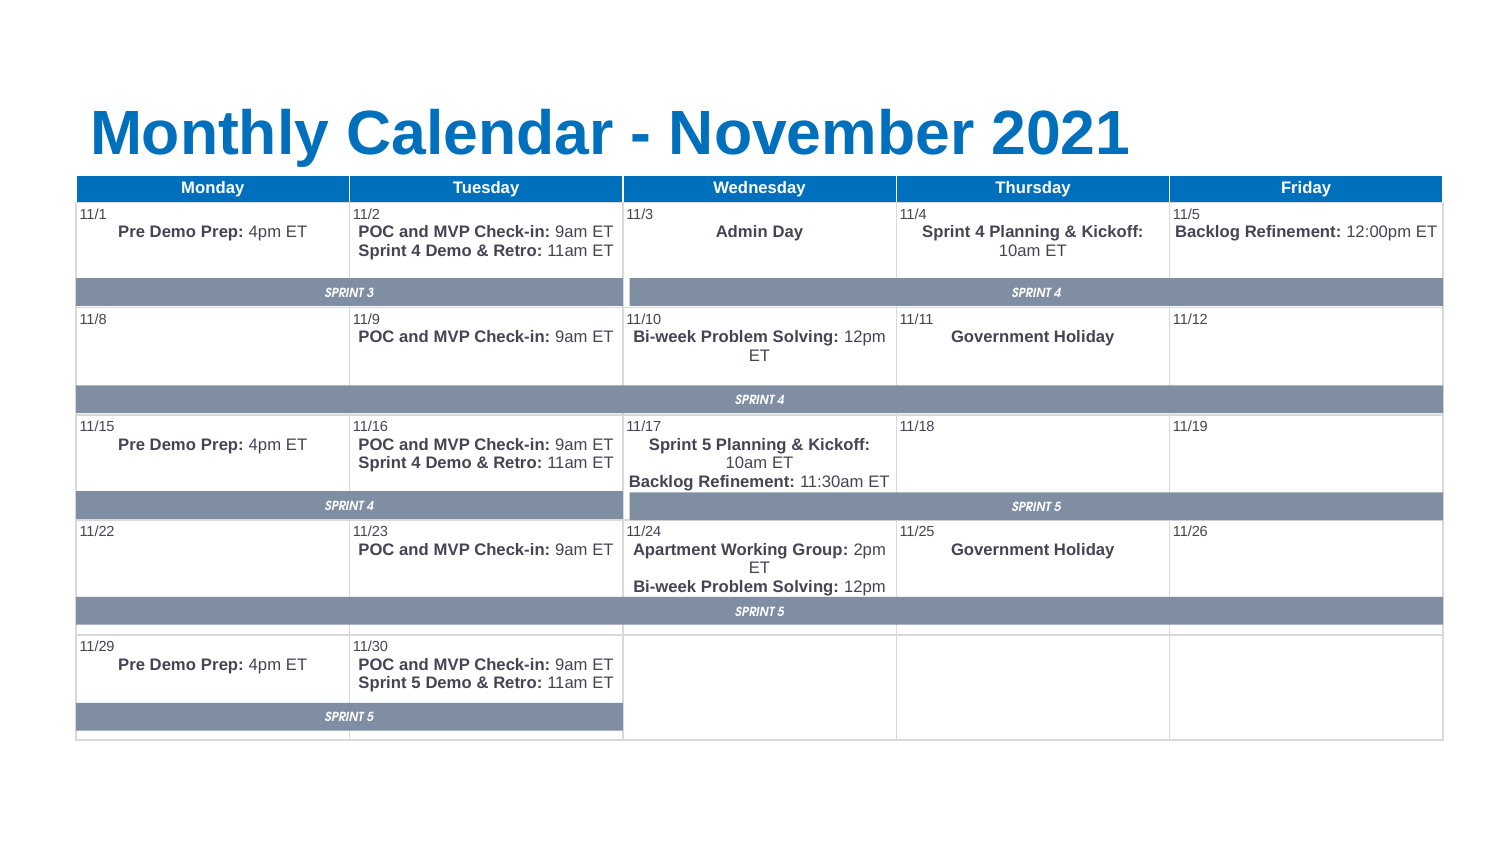

# Monthly Calendar - November 2021
| Monday | Tuesday | Wednesday | Thursday | Friday |
| --- | --- | --- | --- | --- |
| 11/1 Pre Demo Prep: 4pm ET | 11/2 POC and MVP Check-in: 9am ET Sprint 4 Demo & Retro: 11am ET | 11/3 Admin Day | 11/4 Sprint 4 Planning & Kickoff: 10am ET | 11/5 Backlog Refinement: 12:00pm ET |
| 11/8 | 11/9 POC and MVP Check-in: 9am ET | 11/10 Bi-week Problem Solving: 12pm ET | 11/11 Government Holiday | 11/12 |
| 11/15 Pre Demo Prep: 4pm ET | 11/16 POC and MVP Check-in: 9am ET Sprint 4 Demo & Retro: 11am ET | 11/17 Sprint 5 Planning & Kickoff: 10am ET Backlog Refinement: 11:30am ET | 11/18 | 11/19 |
| 11/22 | 11/23 POC and MVP Check-in: 9am ET | 11/24 Apartment Working Group: 2pm ET Bi-week Problem Solving: 12pm ET | 11/25 Government Holiday | 11/26 |
| 11/29 Pre Demo Prep: 4pm ET | 11/30 POC and MVP Check-in: 9am ET Sprint 5 Demo & Retro: 11am ET |  |  |  |
SPRINT 3
SPRINT 4
SPRINT 4
SPRINT 4
SPRINT 5
SPRINT 5
SPRINT 5